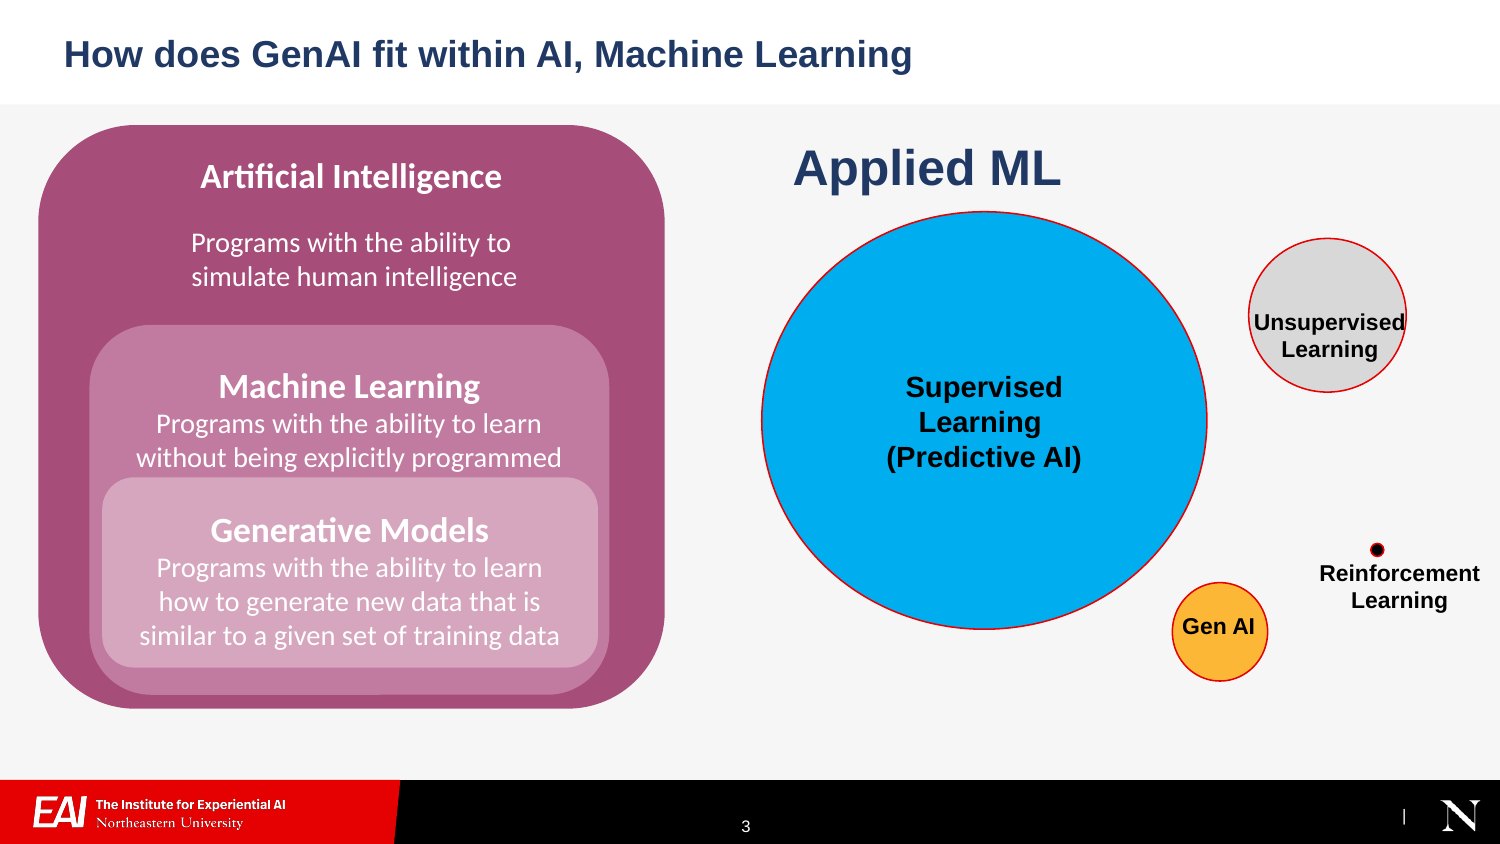

How does GenAI fit within AI, Machine Learning
Artificial Intelligence
Programs with the ability to
 simulate human intelligence
Applied ML
Supervised Learning
(Predictive AI)

Unsupervised Learning
Machine Learning
Programs with the ability to learn without being explicitly programmed

Generative Models
Programs with the ability to learn how to generate new data that is similar to a given set of training data
Reinforcement Learning

Gen AI
3